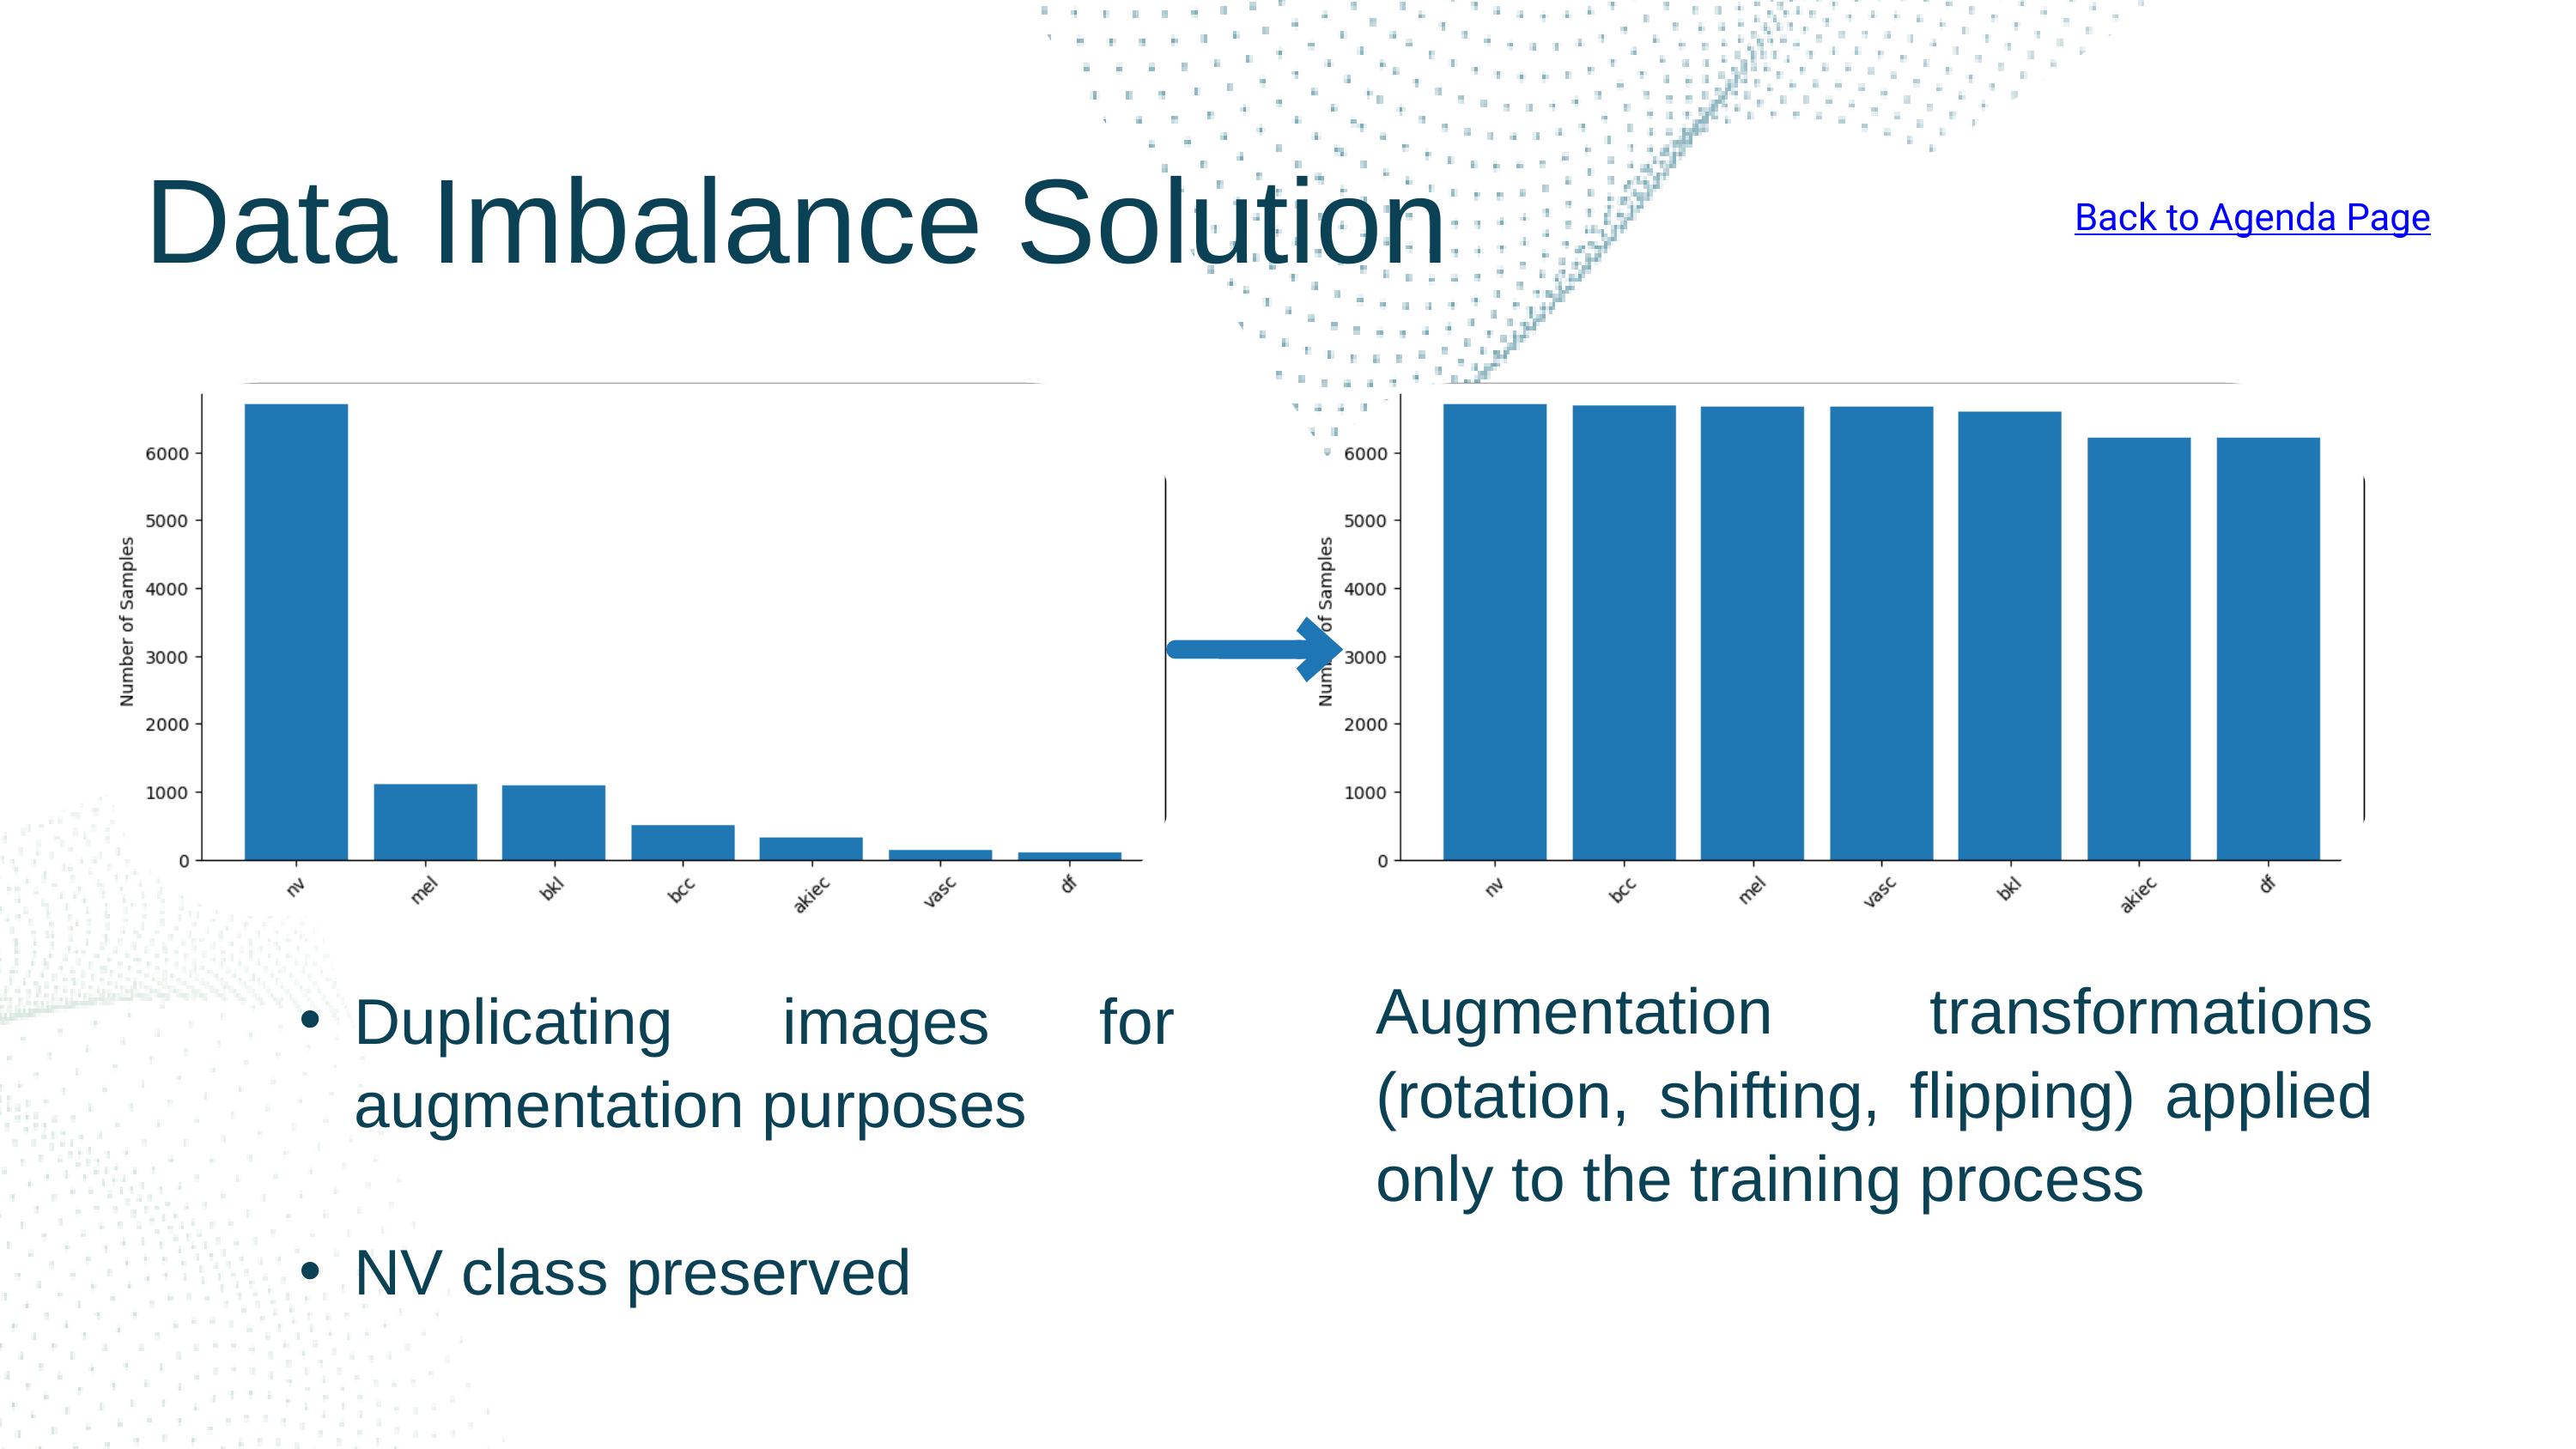

Data Imbalance Solution
Back to Agenda Page

Augmentation transformations (rotation, shifting, flipping) applied only to the training process
Duplicating images for augmentation purposes

NV class preserved